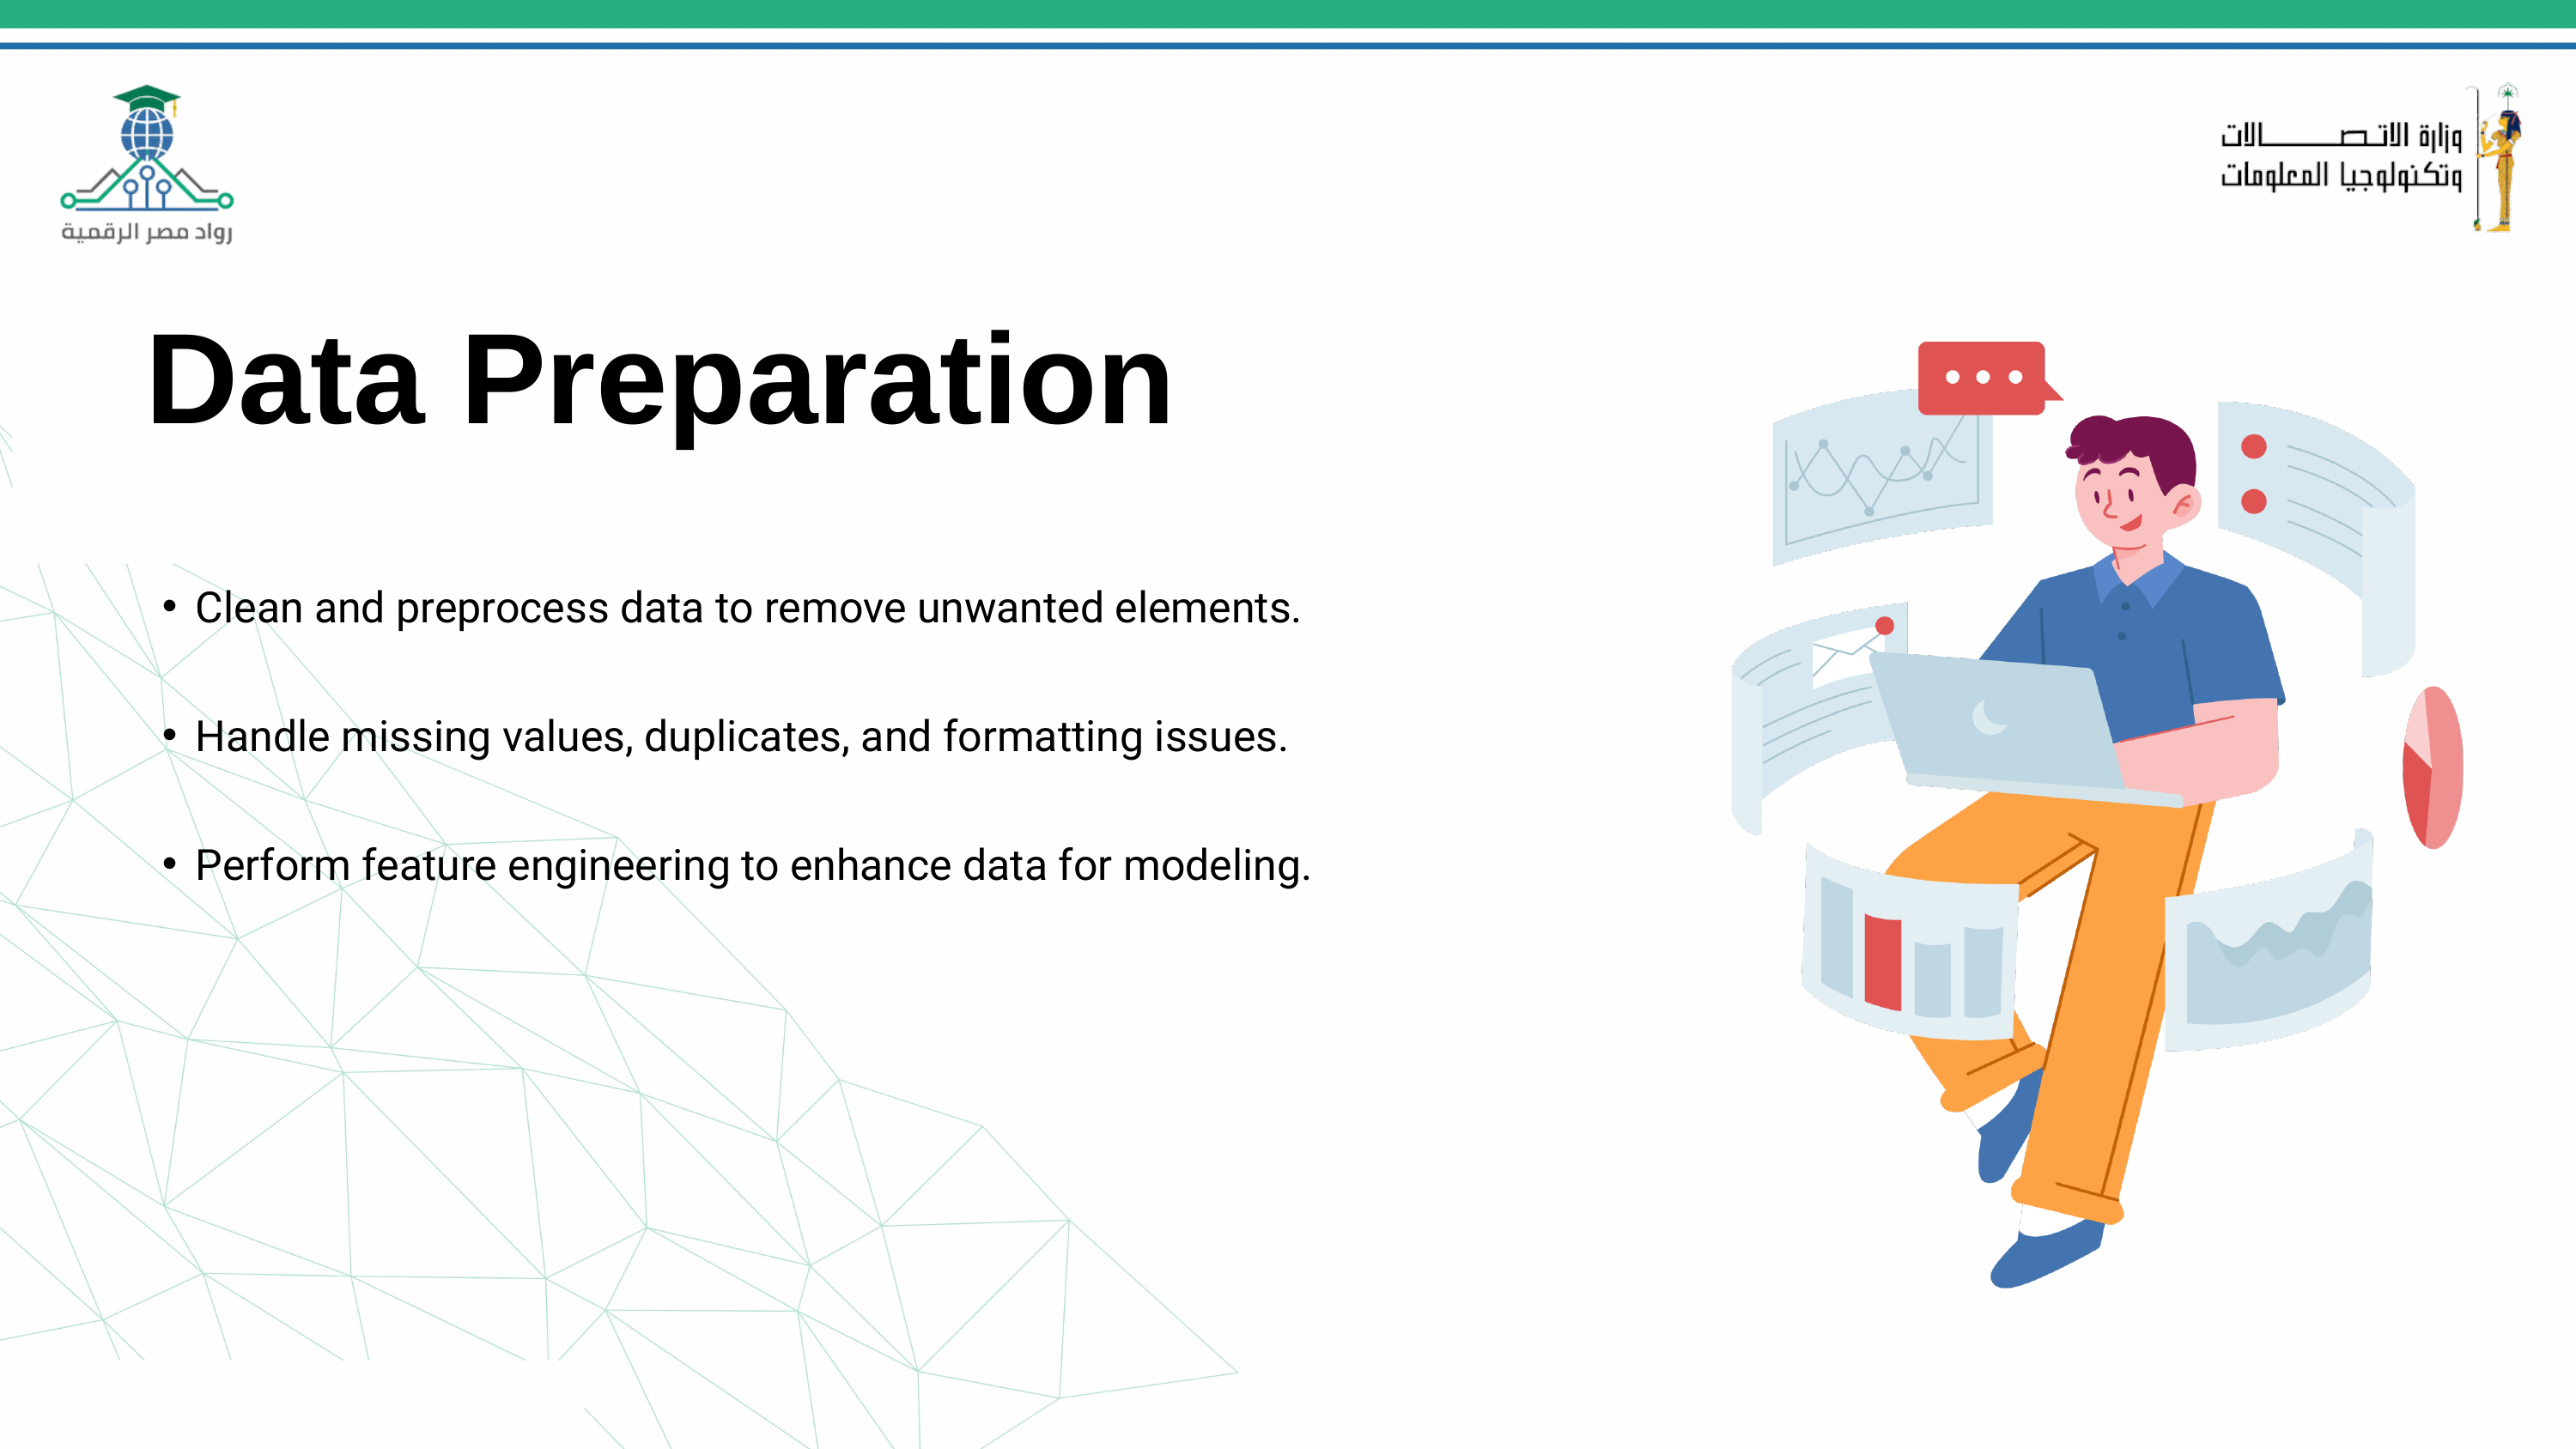

Data Preparation

Clean and preprocess data to remove unwanted elements.
Handle missing values, duplicates, and formatting issues.
Perform feature engineering to enhance data for modeling.